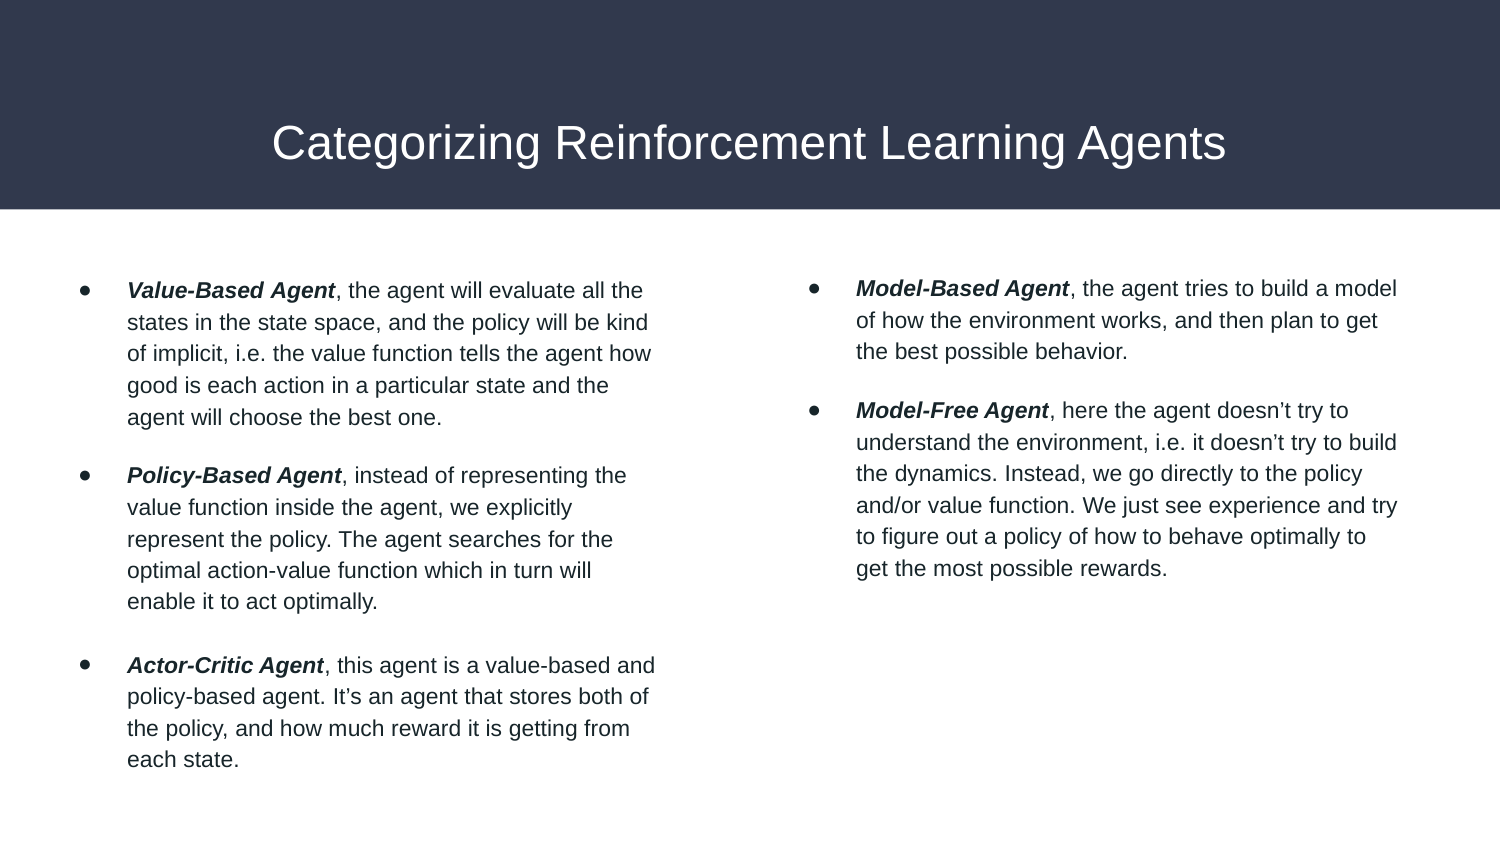

# Categorizing Reinforcement Learning Agents
Model-Based Agent, the agent tries to build a model of how the environment works, and then plan to get the best possible behavior.
Model-Free Agent, here the agent doesn’t try to understand the environment, i.e. it doesn’t try to build the dynamics. Instead, we go directly to the policy and/or value function. We just see experience and try to figure out a policy of how to behave optimally to get the most possible rewards.
Value-Based Agent, the agent will evaluate all the states in the state space, and the policy will be kind of implicit, i.e. the value function tells the agent how good is each action in a particular state and the agent will choose the best one.
Policy-Based Agent, instead of representing the value function inside the agent, we explicitly represent the policy. The agent searches for the optimal action-value function which in turn will enable it to act optimally.
Actor-Critic Agent, this agent is a value-based and policy-based agent. It’s an agent that stores both of the policy, and how much reward it is getting from each state.